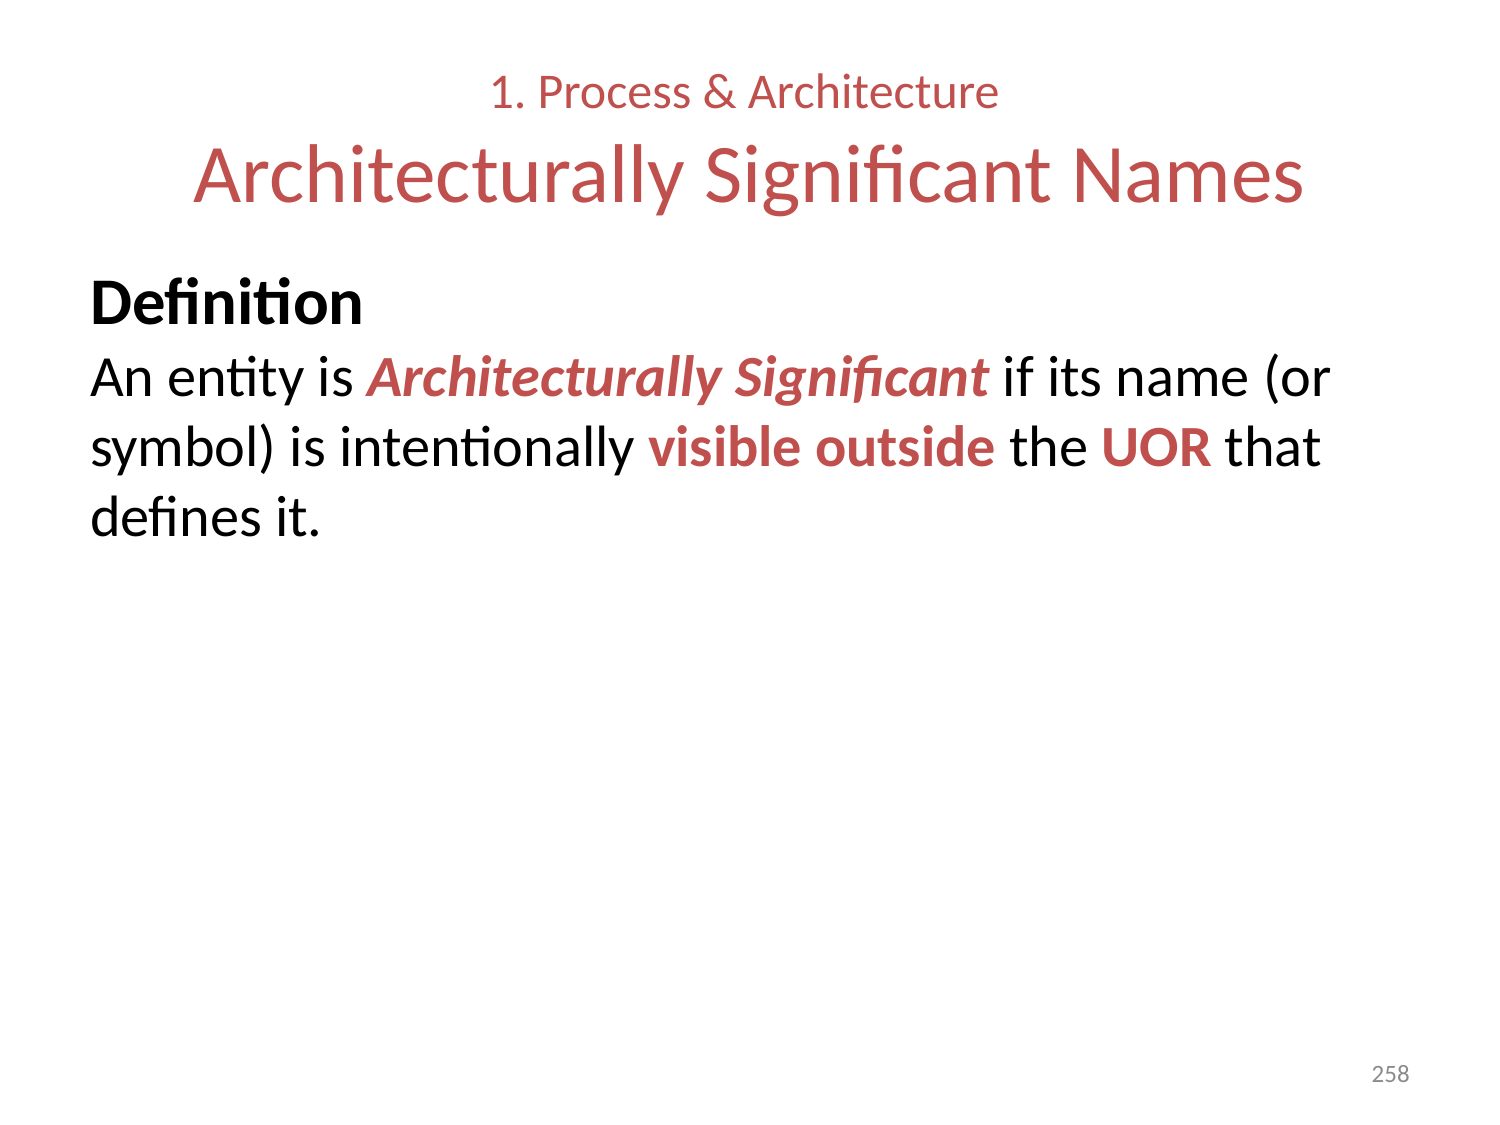

# 1. Process & Architecture Architecturally Significant Names
Definition
An entity is Architecturally Significant if its name (or symbol) is intentionally visible outside the UOR that defines it.

258